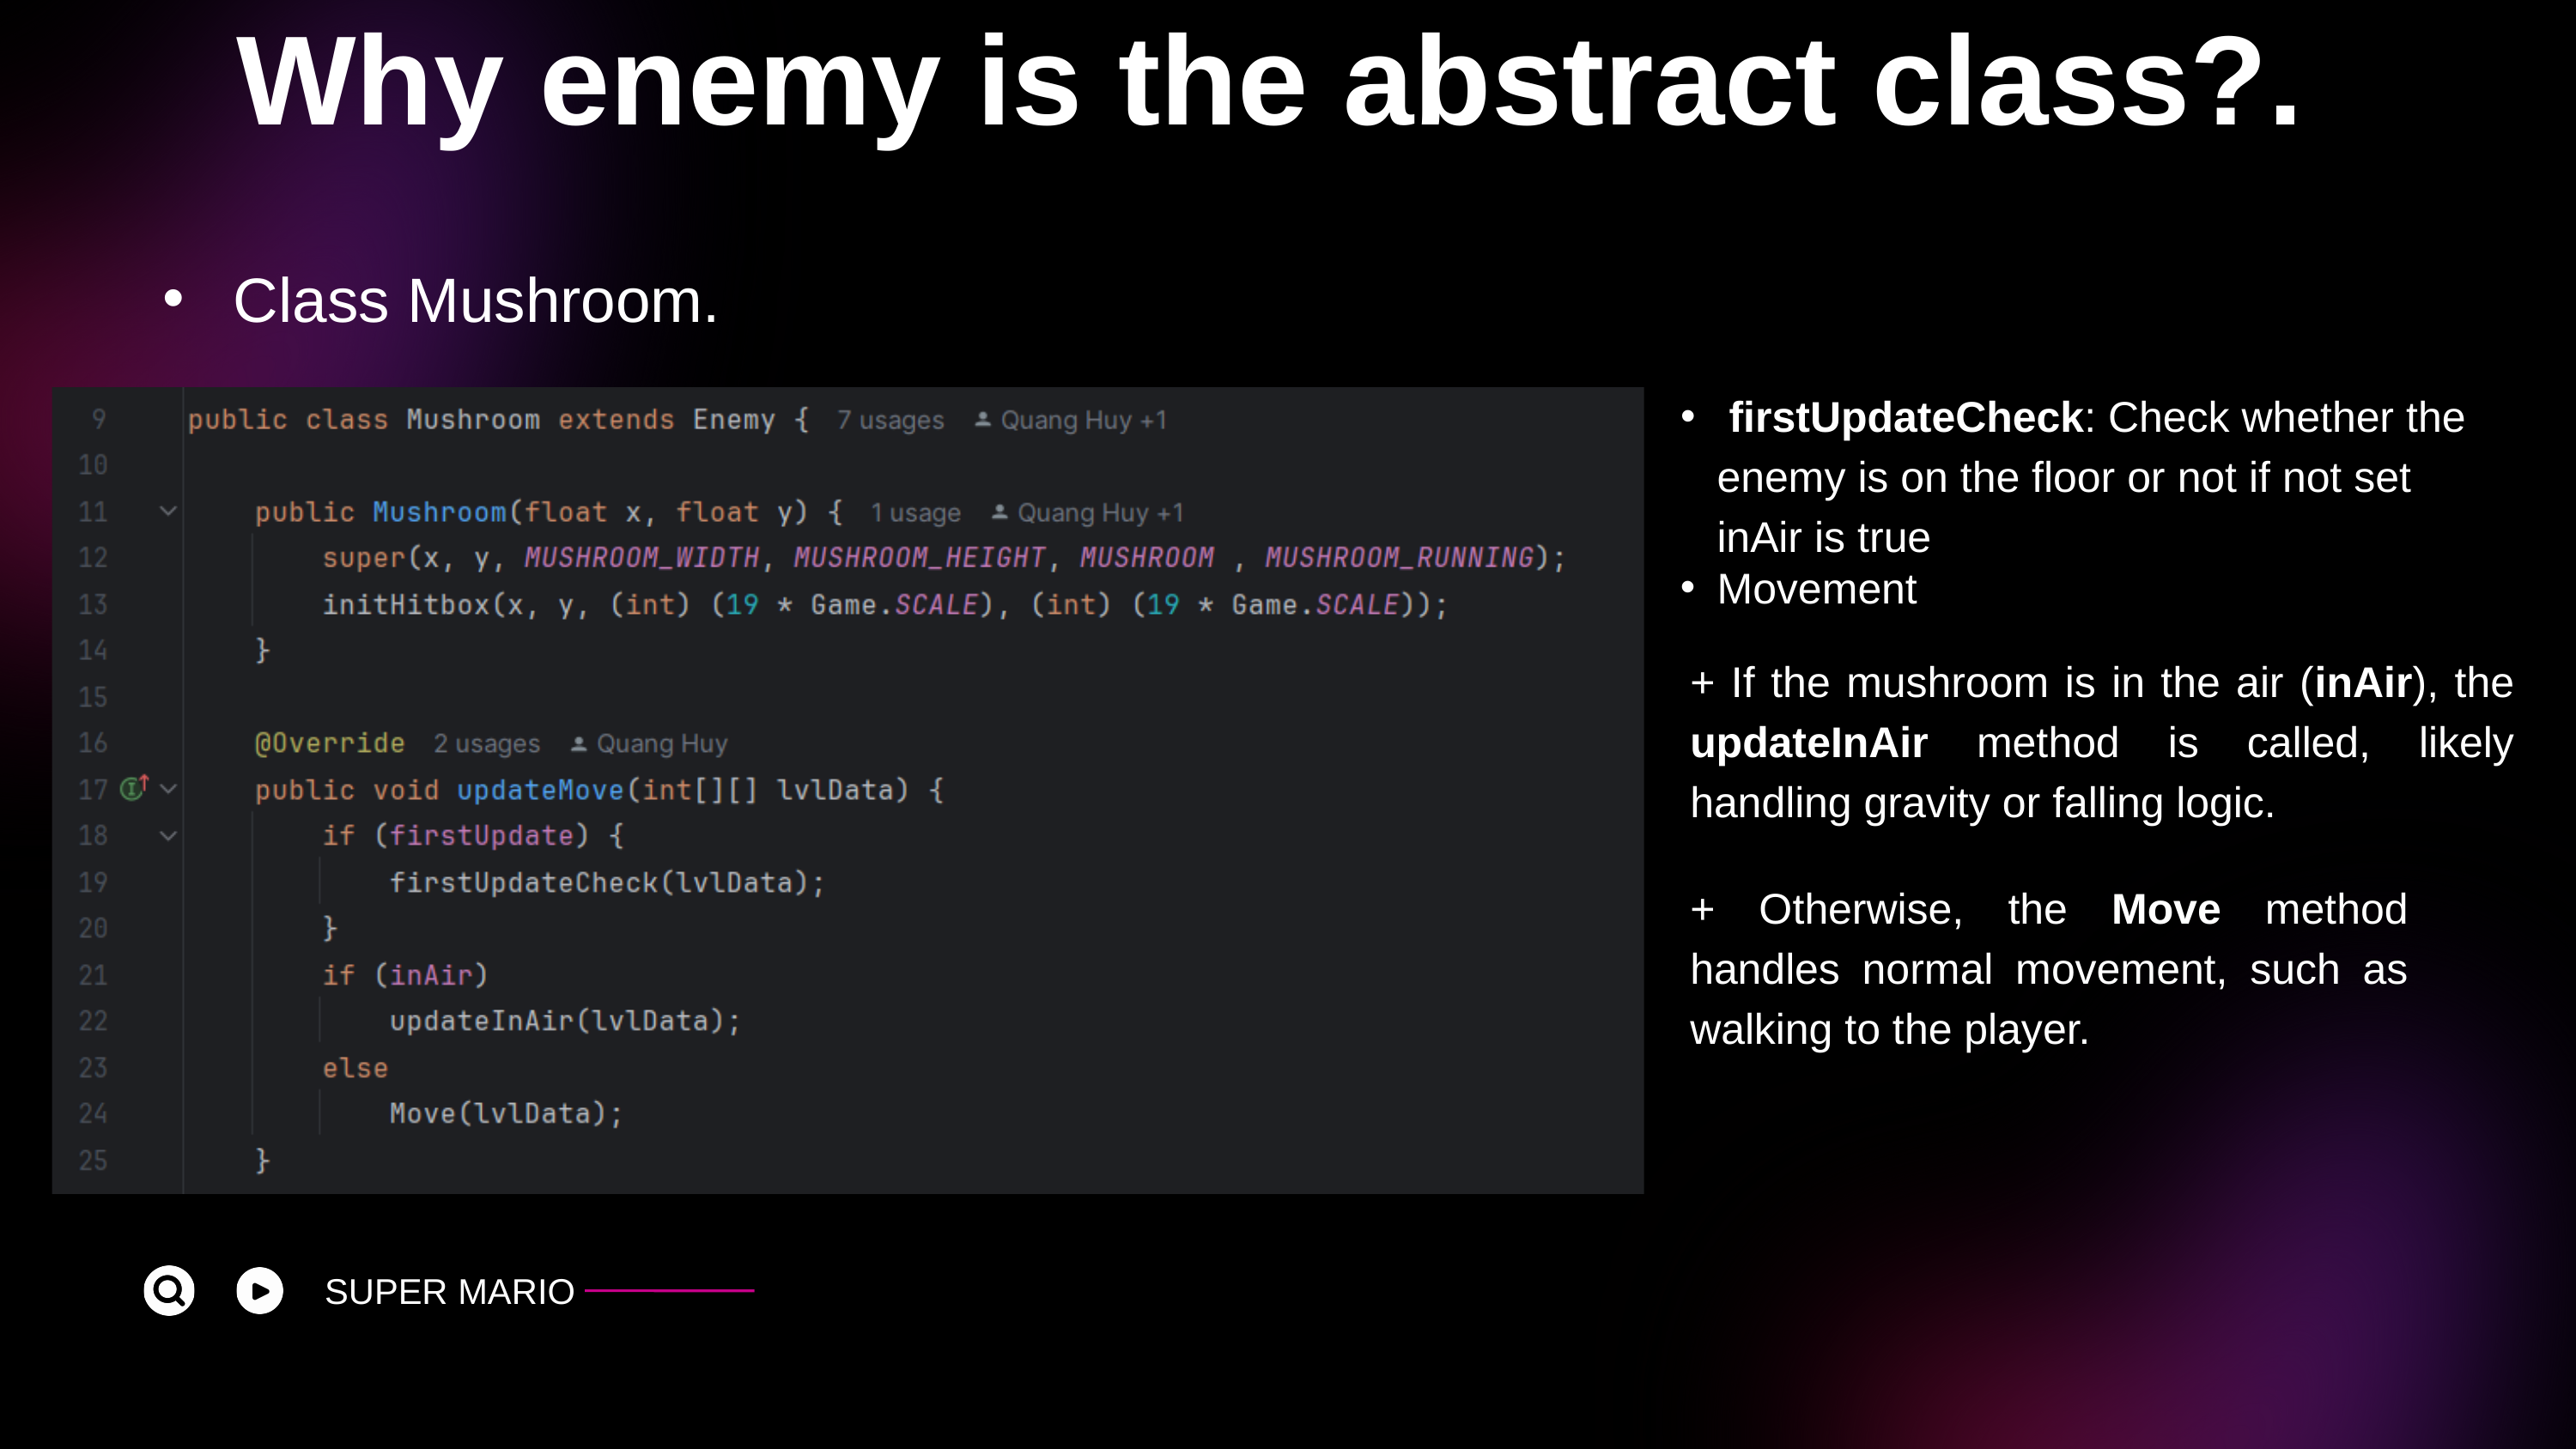

Why enemy is the abstract class?.
 Class Mushroom.
 firstUpdateCheck: Check whether the enemy is on the floor or not if not set inAir is true

Movement
+ If the mushroom is in the air (inAir), the updateInAir method is called, likely handling gravity or falling logic.
+ Otherwise, the Move method handles normal movement, such as walking to the player.

SUPER MARIO